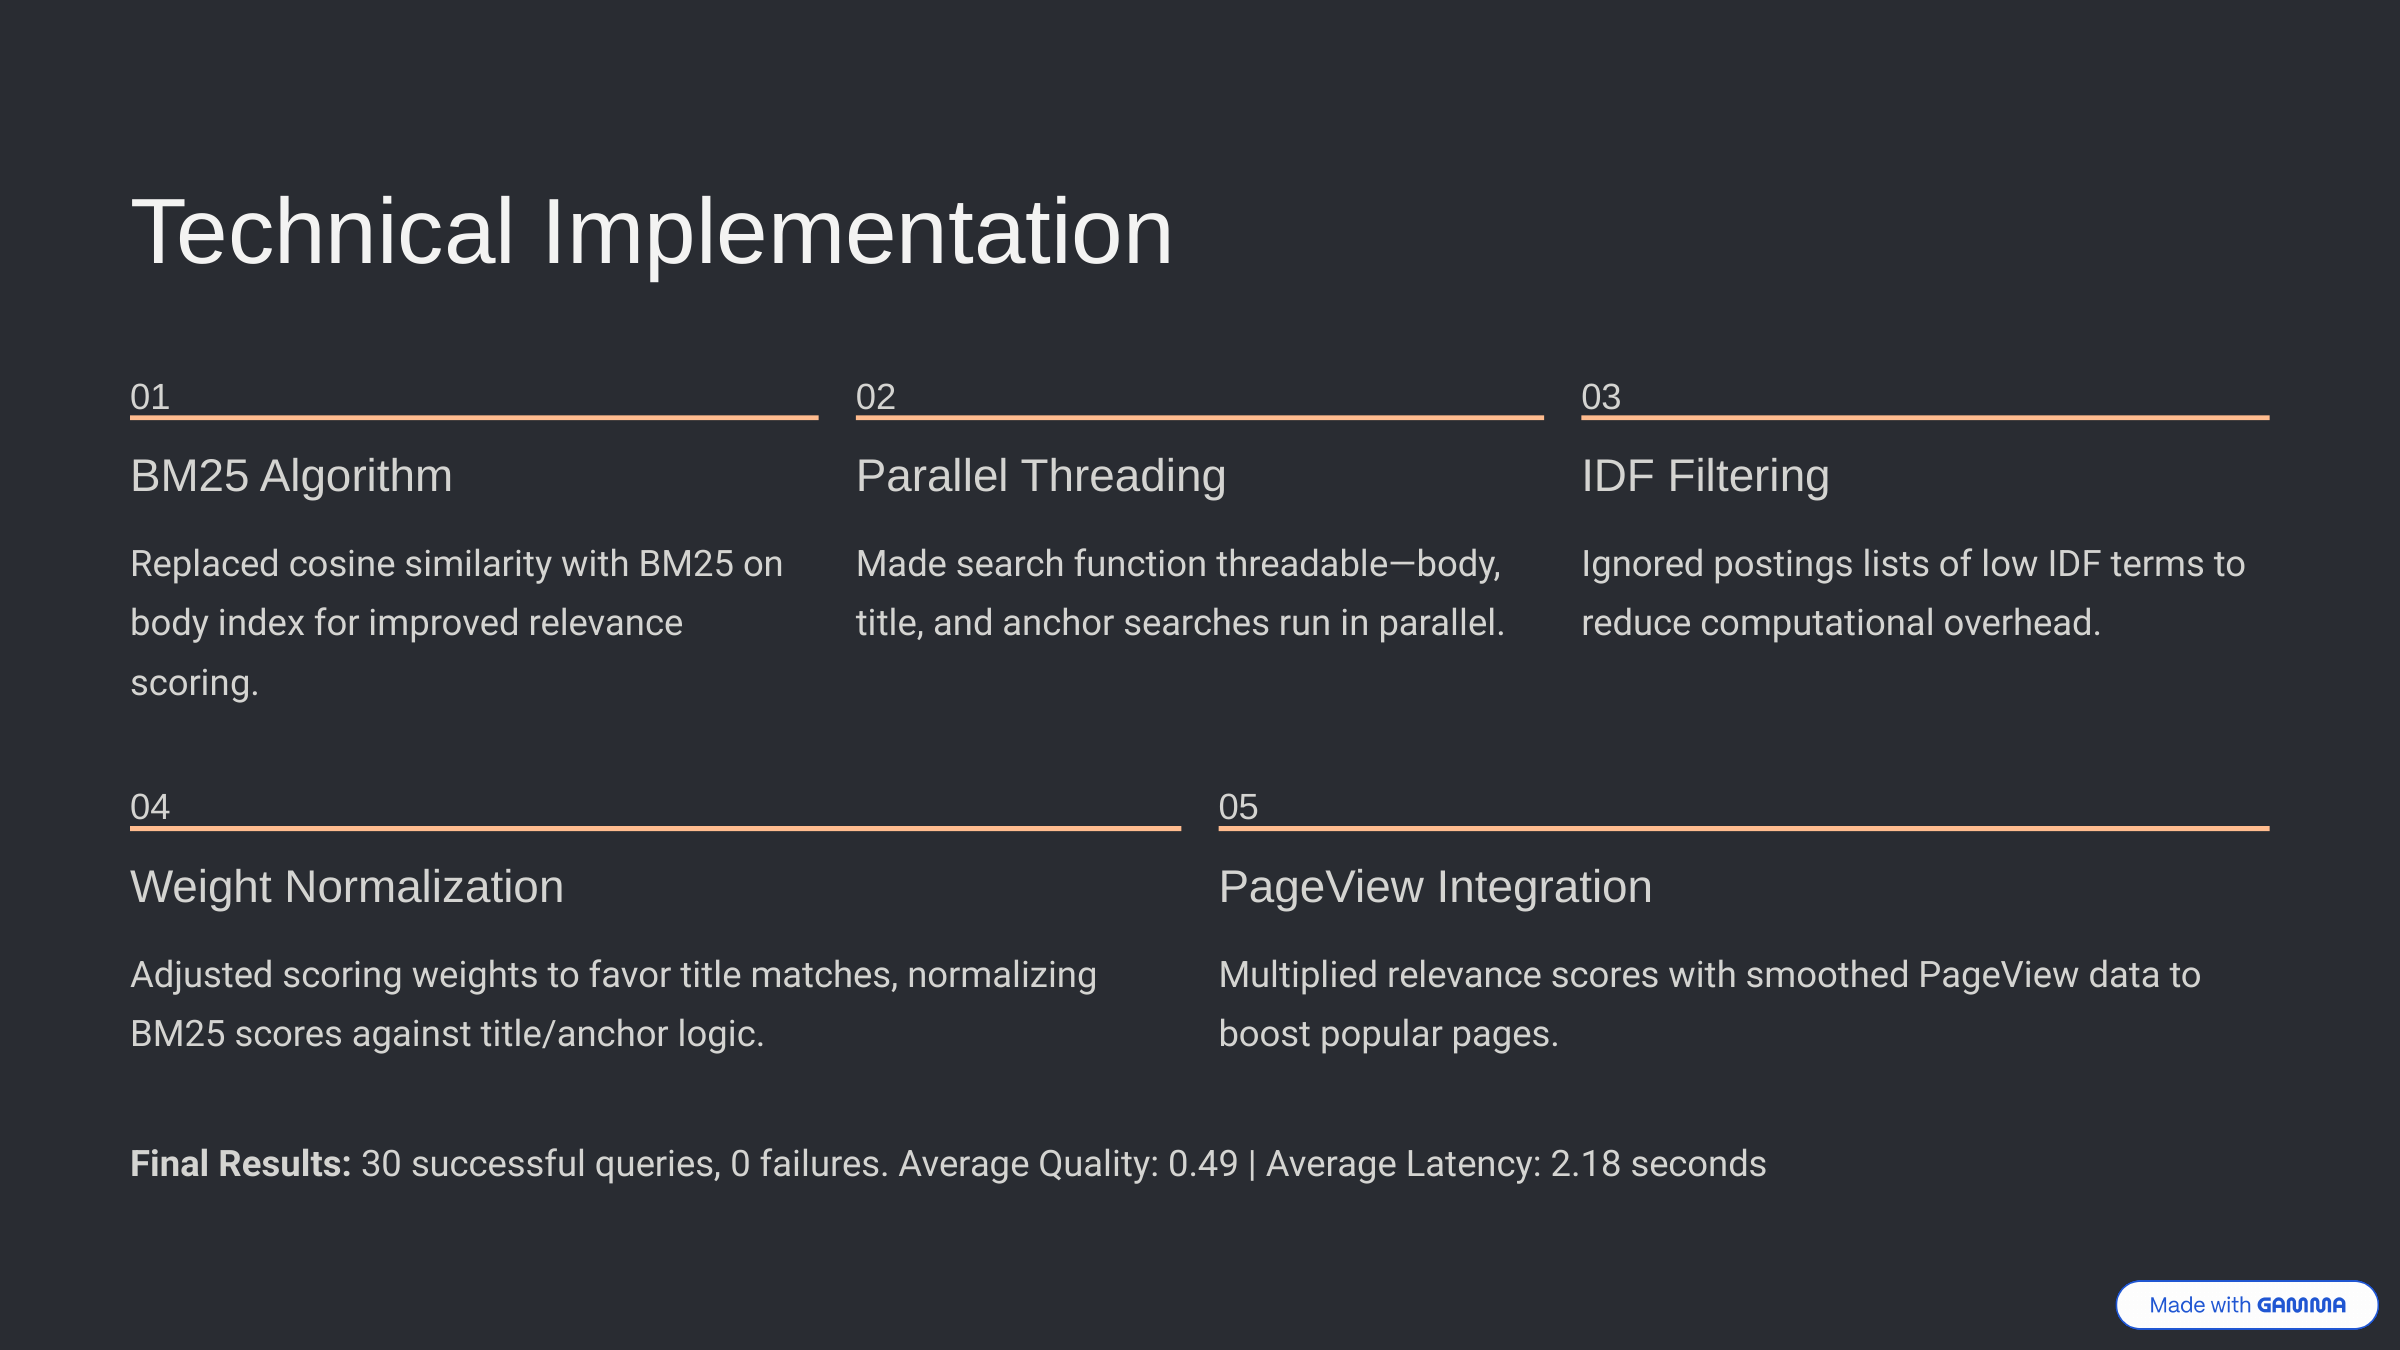

Technical Implementation
01
02
03

BM25 Algorithm
Parallel Threading
IDF Filtering
Replaced cosine similarity with BM25 on body index for improved relevance scoring.
Made search function threadable—body, title, and anchor searches run in parallel.
Ignored postings lists of low IDF terms to reduce computational overhead.
04
05

Weight Normalization
PageView Integration
Adjusted scoring weights to favor title matches, normalizing BM25 scores against title/anchor logic.
Multiplied relevance scores with smoothed PageView data to boost popular pages.
Final Results: 30 successful queries, 0 failures. Average Quality: 0.49 | Average Latency: 2.18 seconds